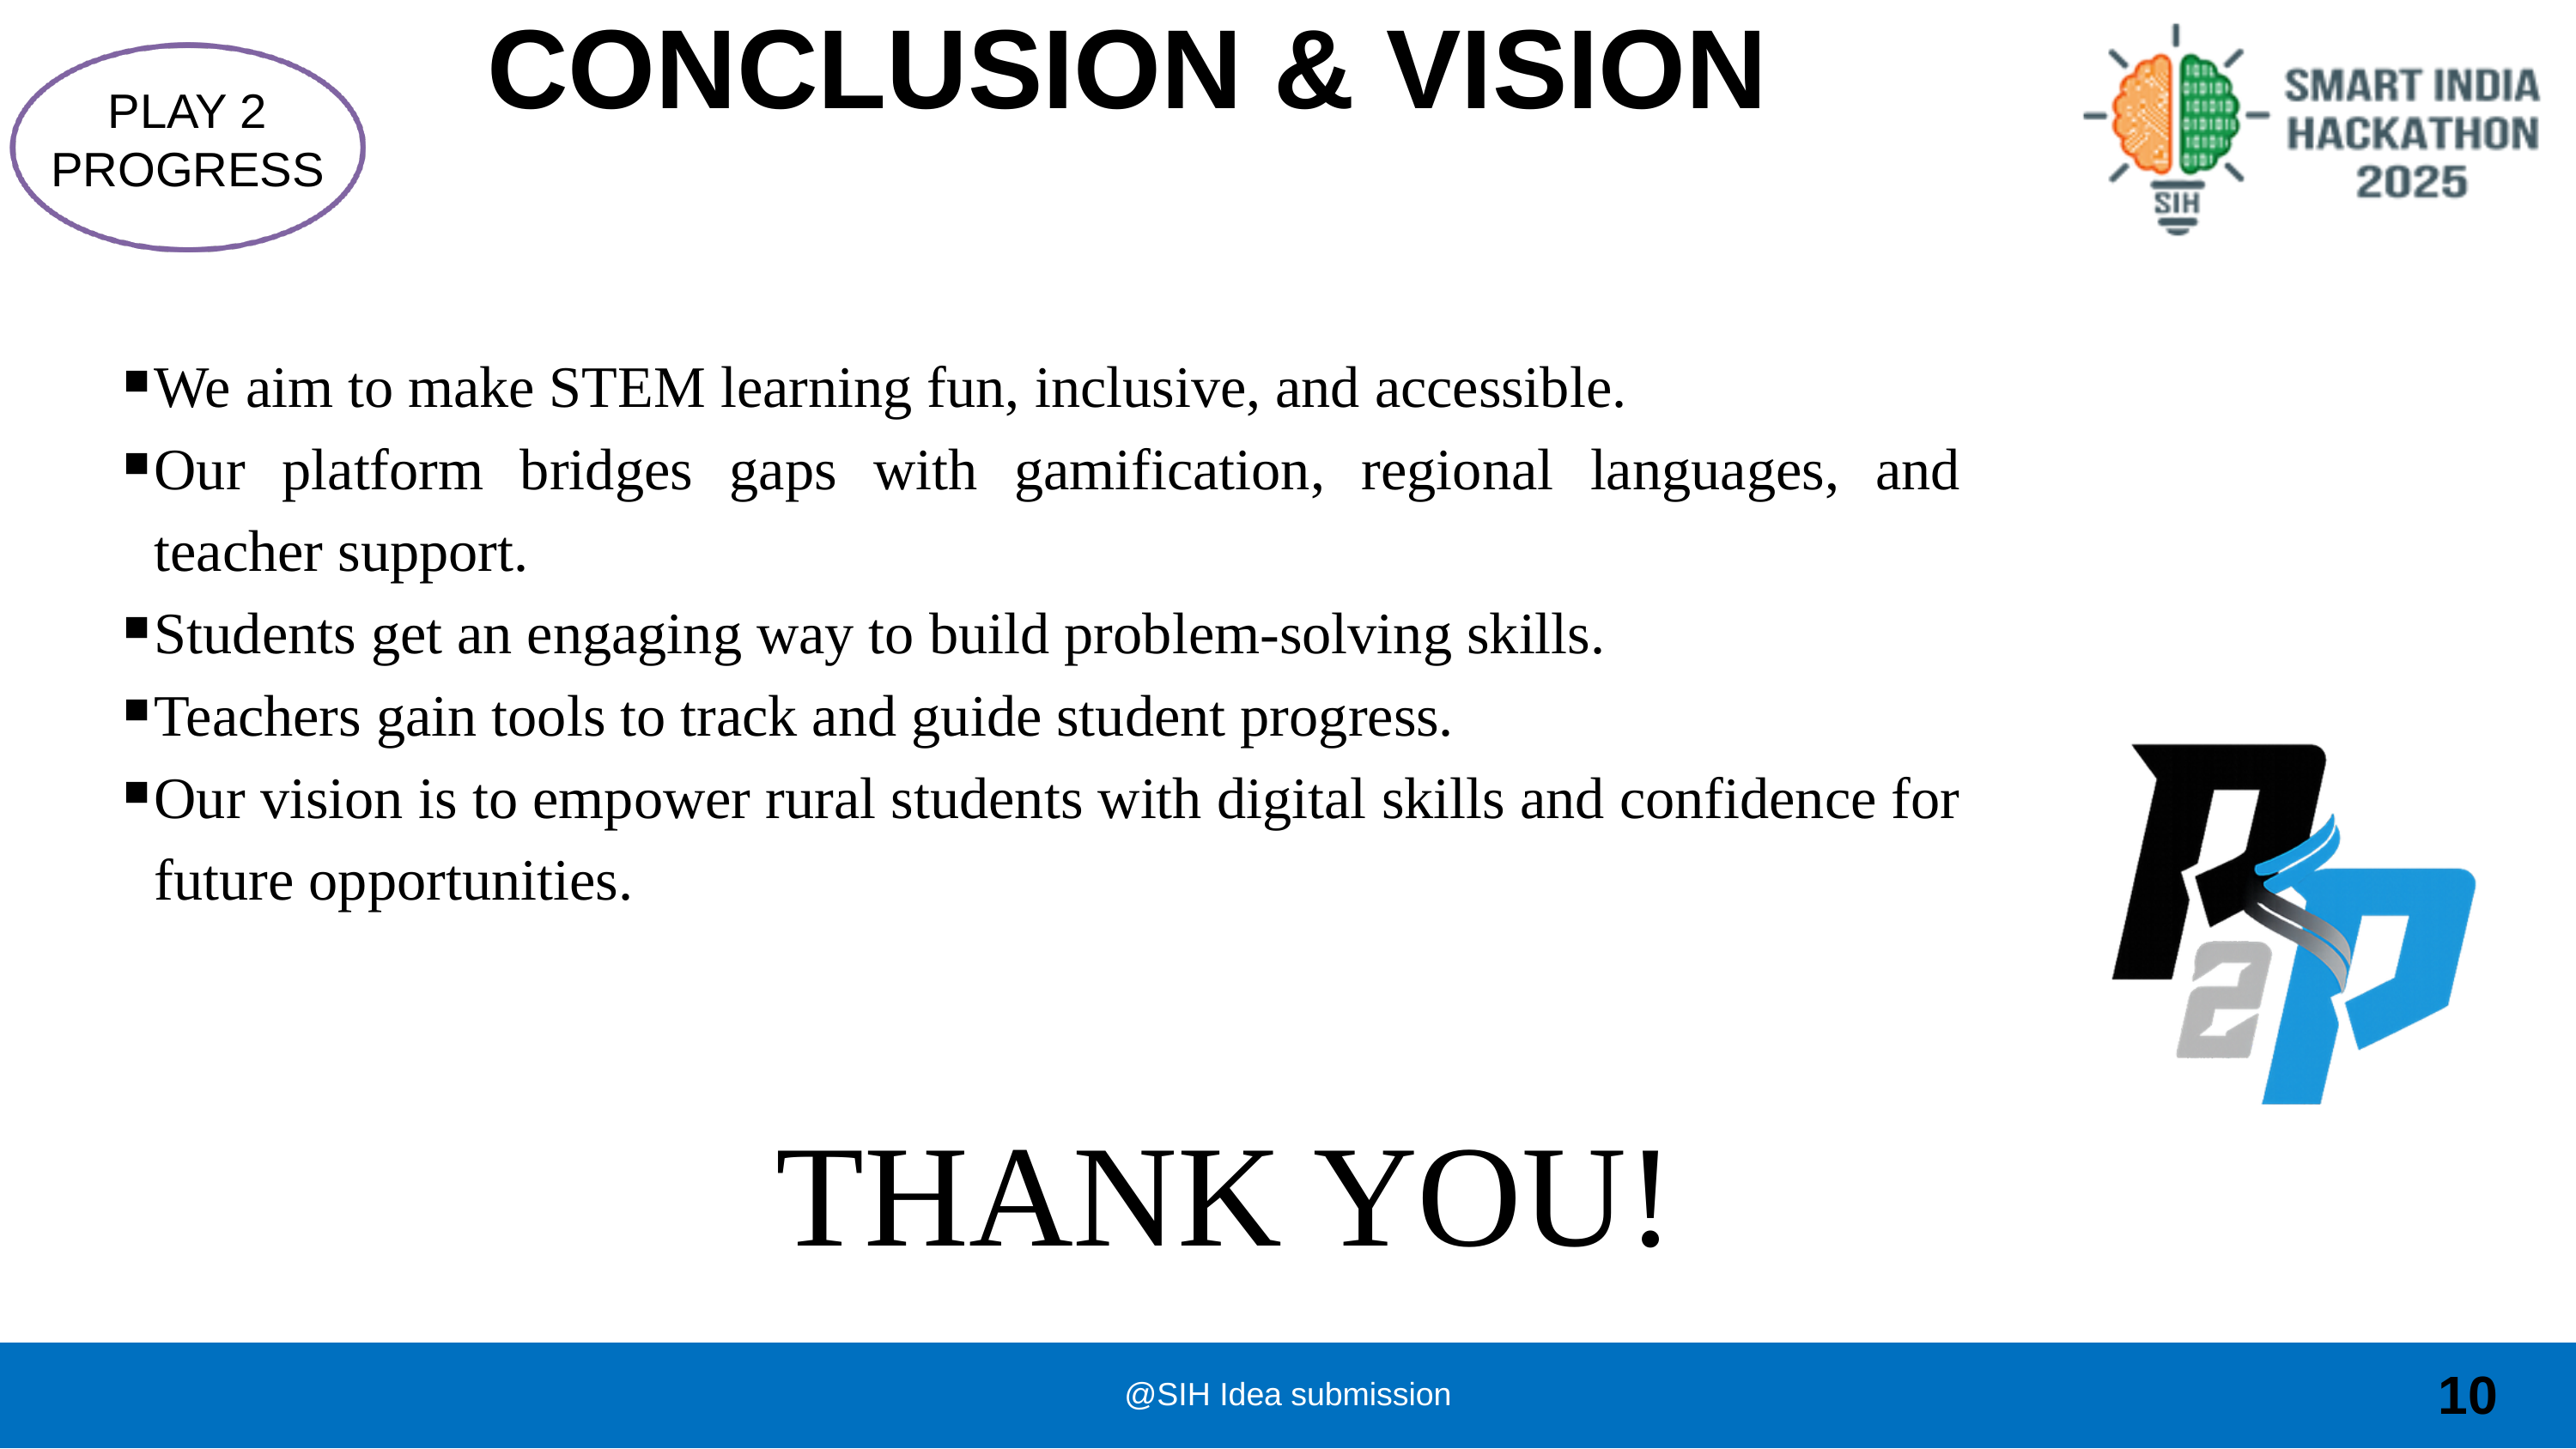

CONCLUSION & VISION

PLAY 2 PROGRESS

We aim to make STEM learning fun, inclusive, and accessible.
Our platform bridges gaps with gamification, regional languages, and teacher support.
Students get an engaging way to build problem-solving skills.
Teachers gain tools to track and guide student progress.
Our vision is to empower rural students with digital skills and confidence for future opportunities.

THANK YOU!

10

@SIH Idea submission